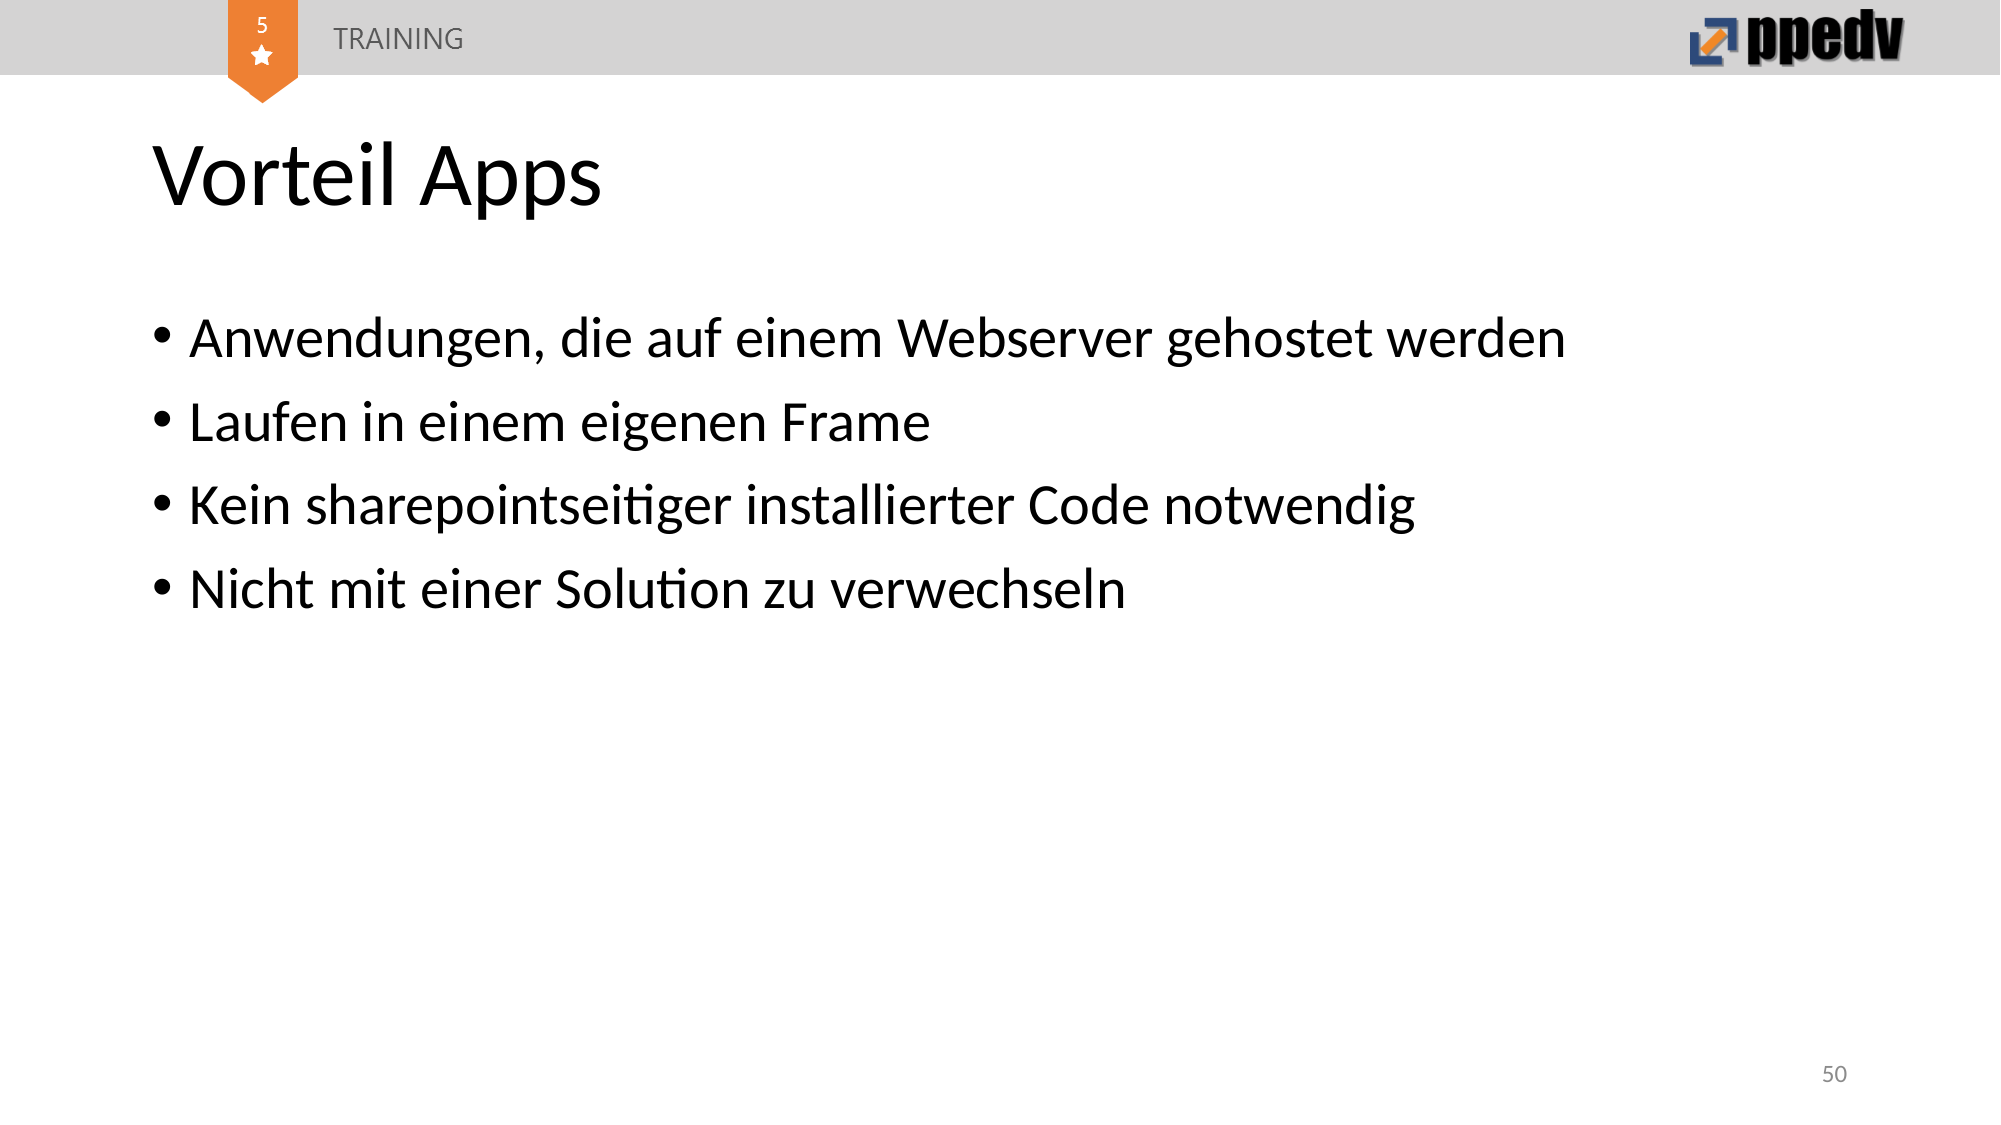

# Vorteil Apps
Anwendungen, die auf einem Webserver gehostet werden
Laufen in einem eigenen Frame
Kein sharepointseitiger installierter Code notwendig
Nicht mit einer Solution zu verwechseln
50